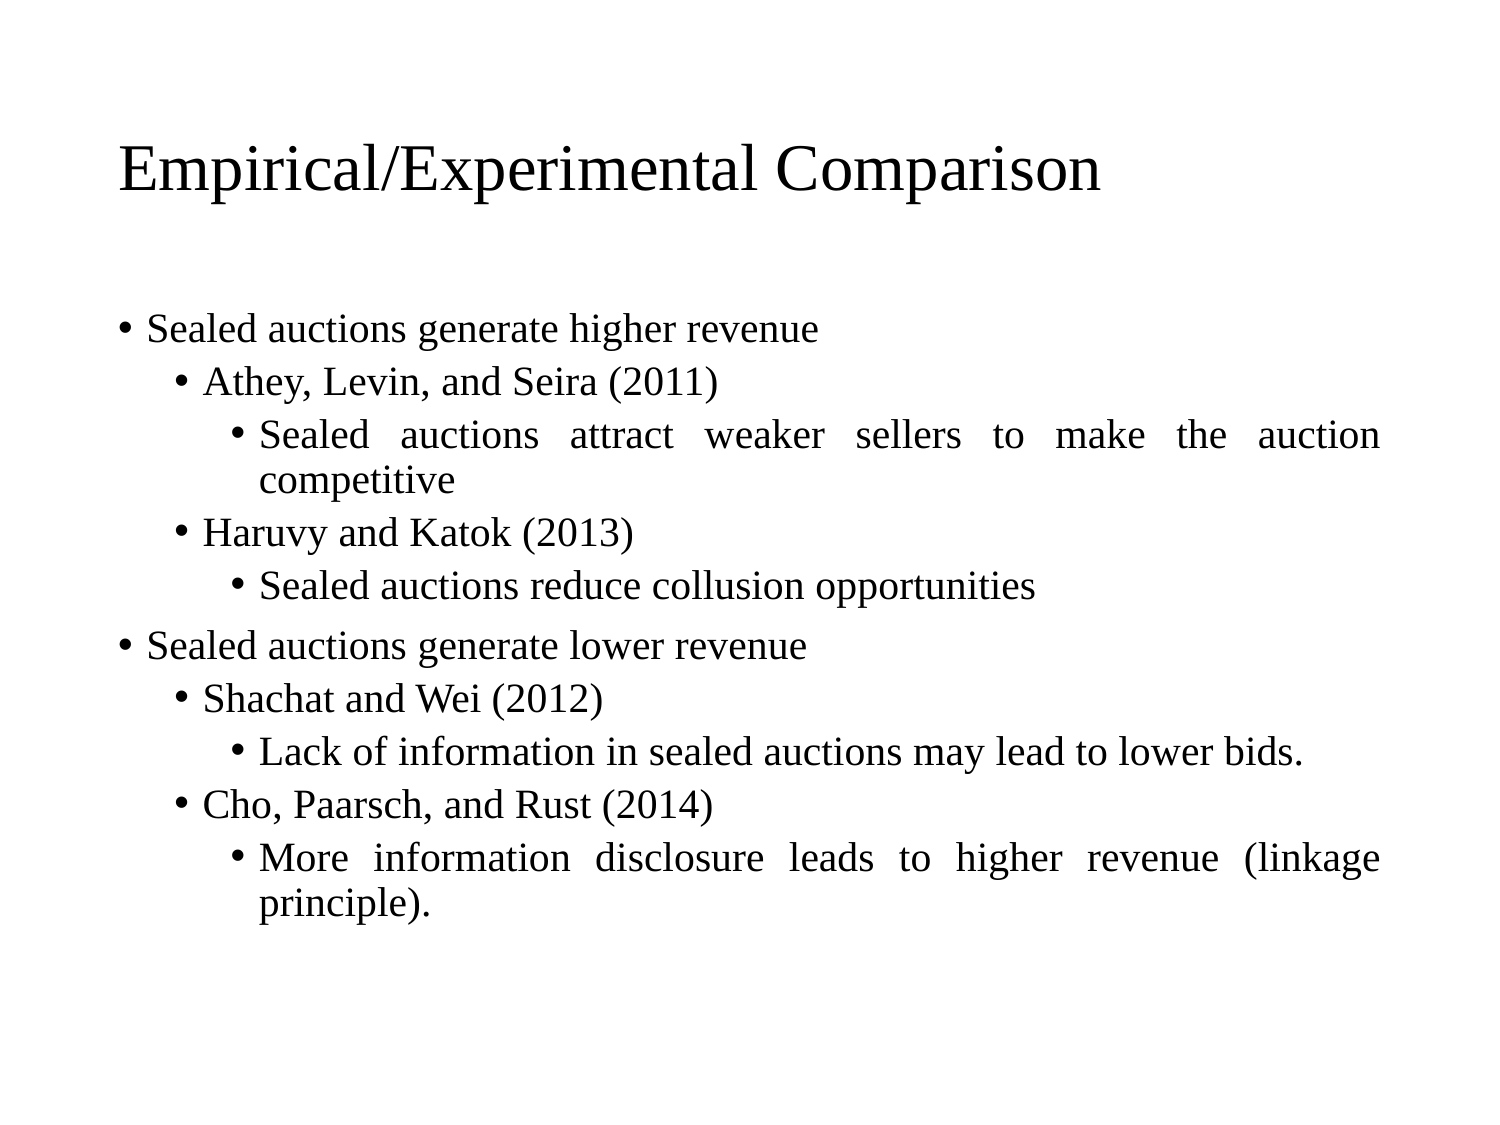

# Empirical/Experimental Comparison
Sealed auctions generate higher revenue
Athey, Levin, and Seira (2011)
Sealed auctions attract weaker sellers to make the auction competitive
Haruvy and Katok (2013)
Sealed auctions reduce collusion opportunities
Sealed auctions generate lower revenue
Shachat and Wei (2012)
Lack of information in sealed auctions may lead to lower bids.
Cho, Paarsch, and Rust (2014)
More information disclosure leads to higher revenue (linkage principle).